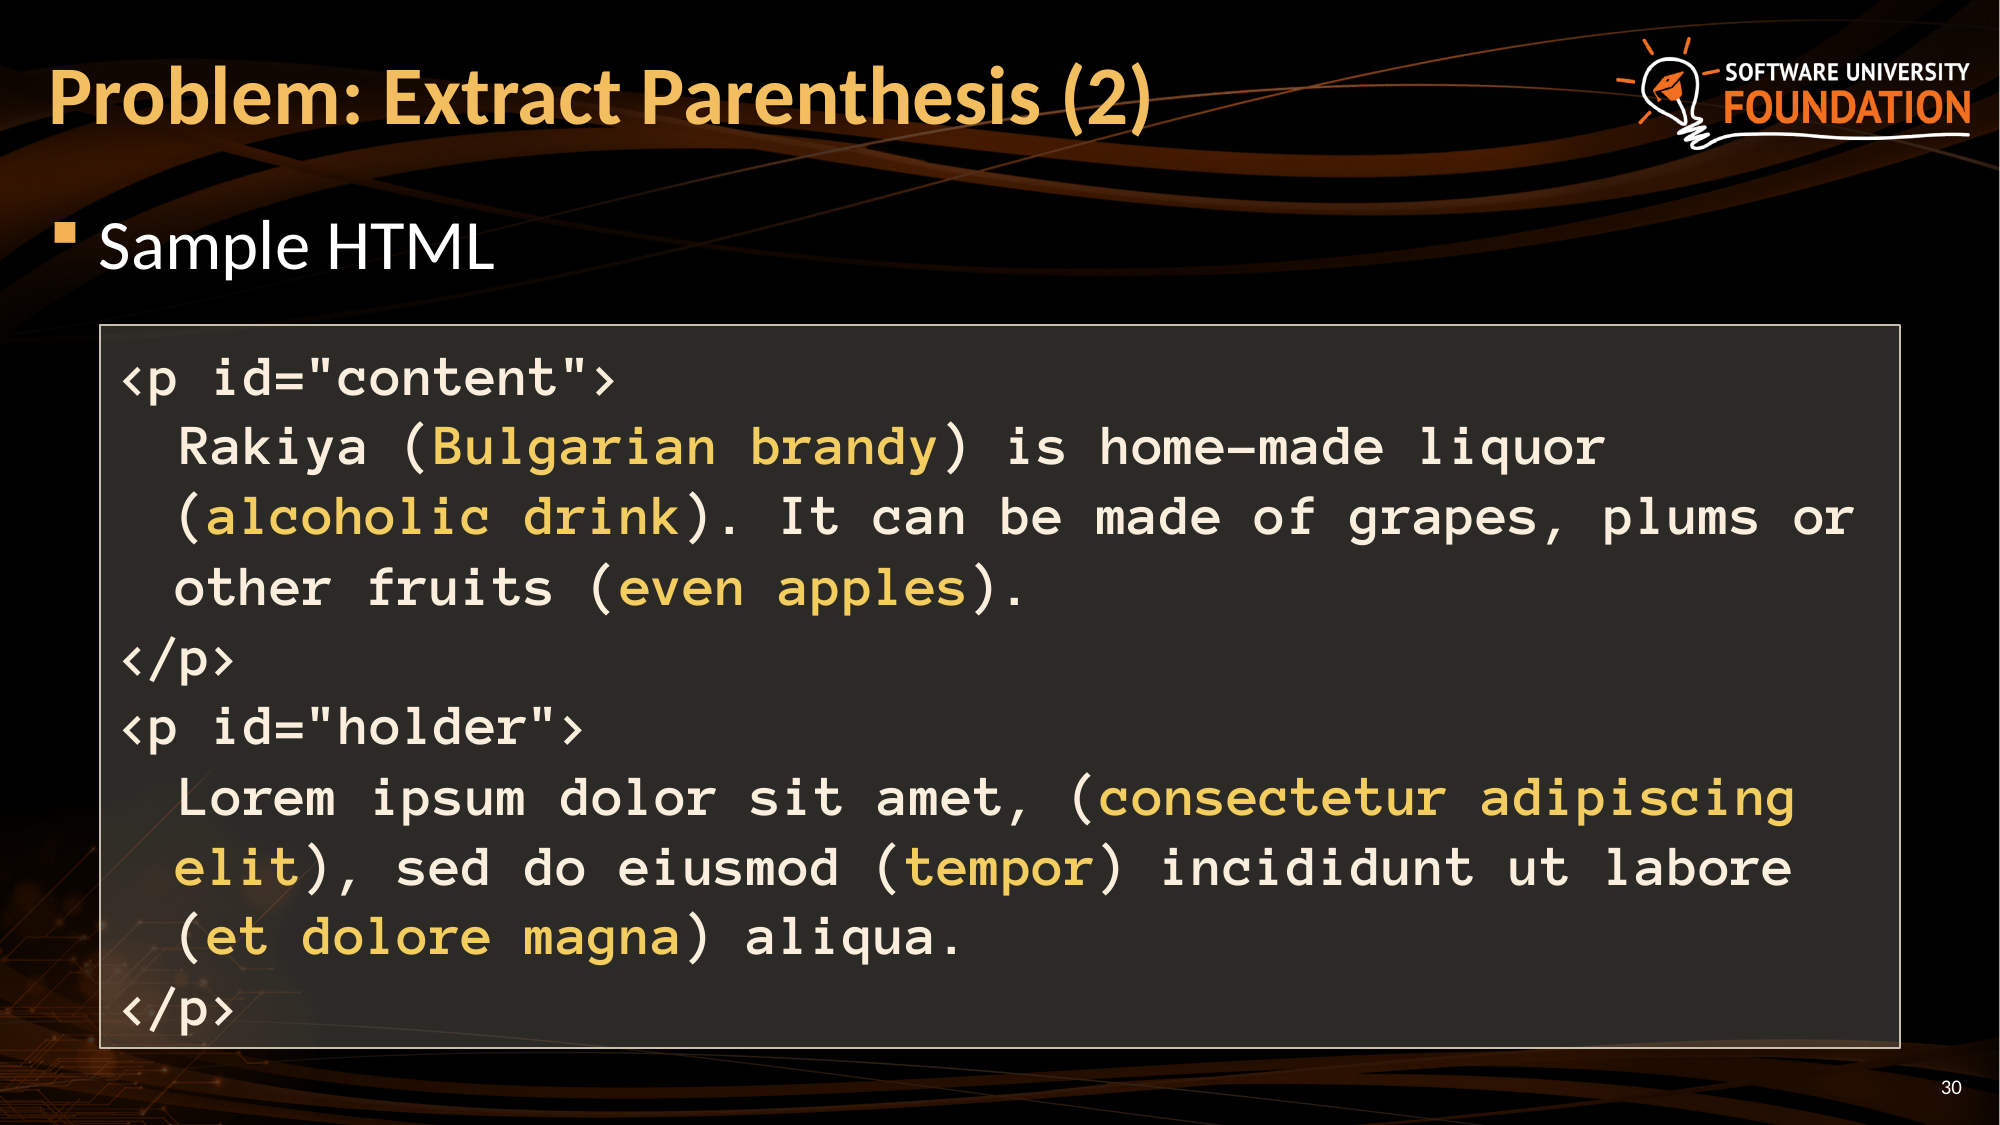

# Problem: Extract Parenthesis (2)
Sample HTML
<p id="content">
  Rakiya (Bulgarian brandy) is home-made liquor (alcoholic drink). It can be made of grapes, plums or other fruits (even apples).
</p>
<p id="holder">
  Lorem ipsum dolor sit amet, (consectetur adipiscing elit), sed do eiusmod (tempor) incididunt ut labore (et dolore magna) aliqua.
</p>
30